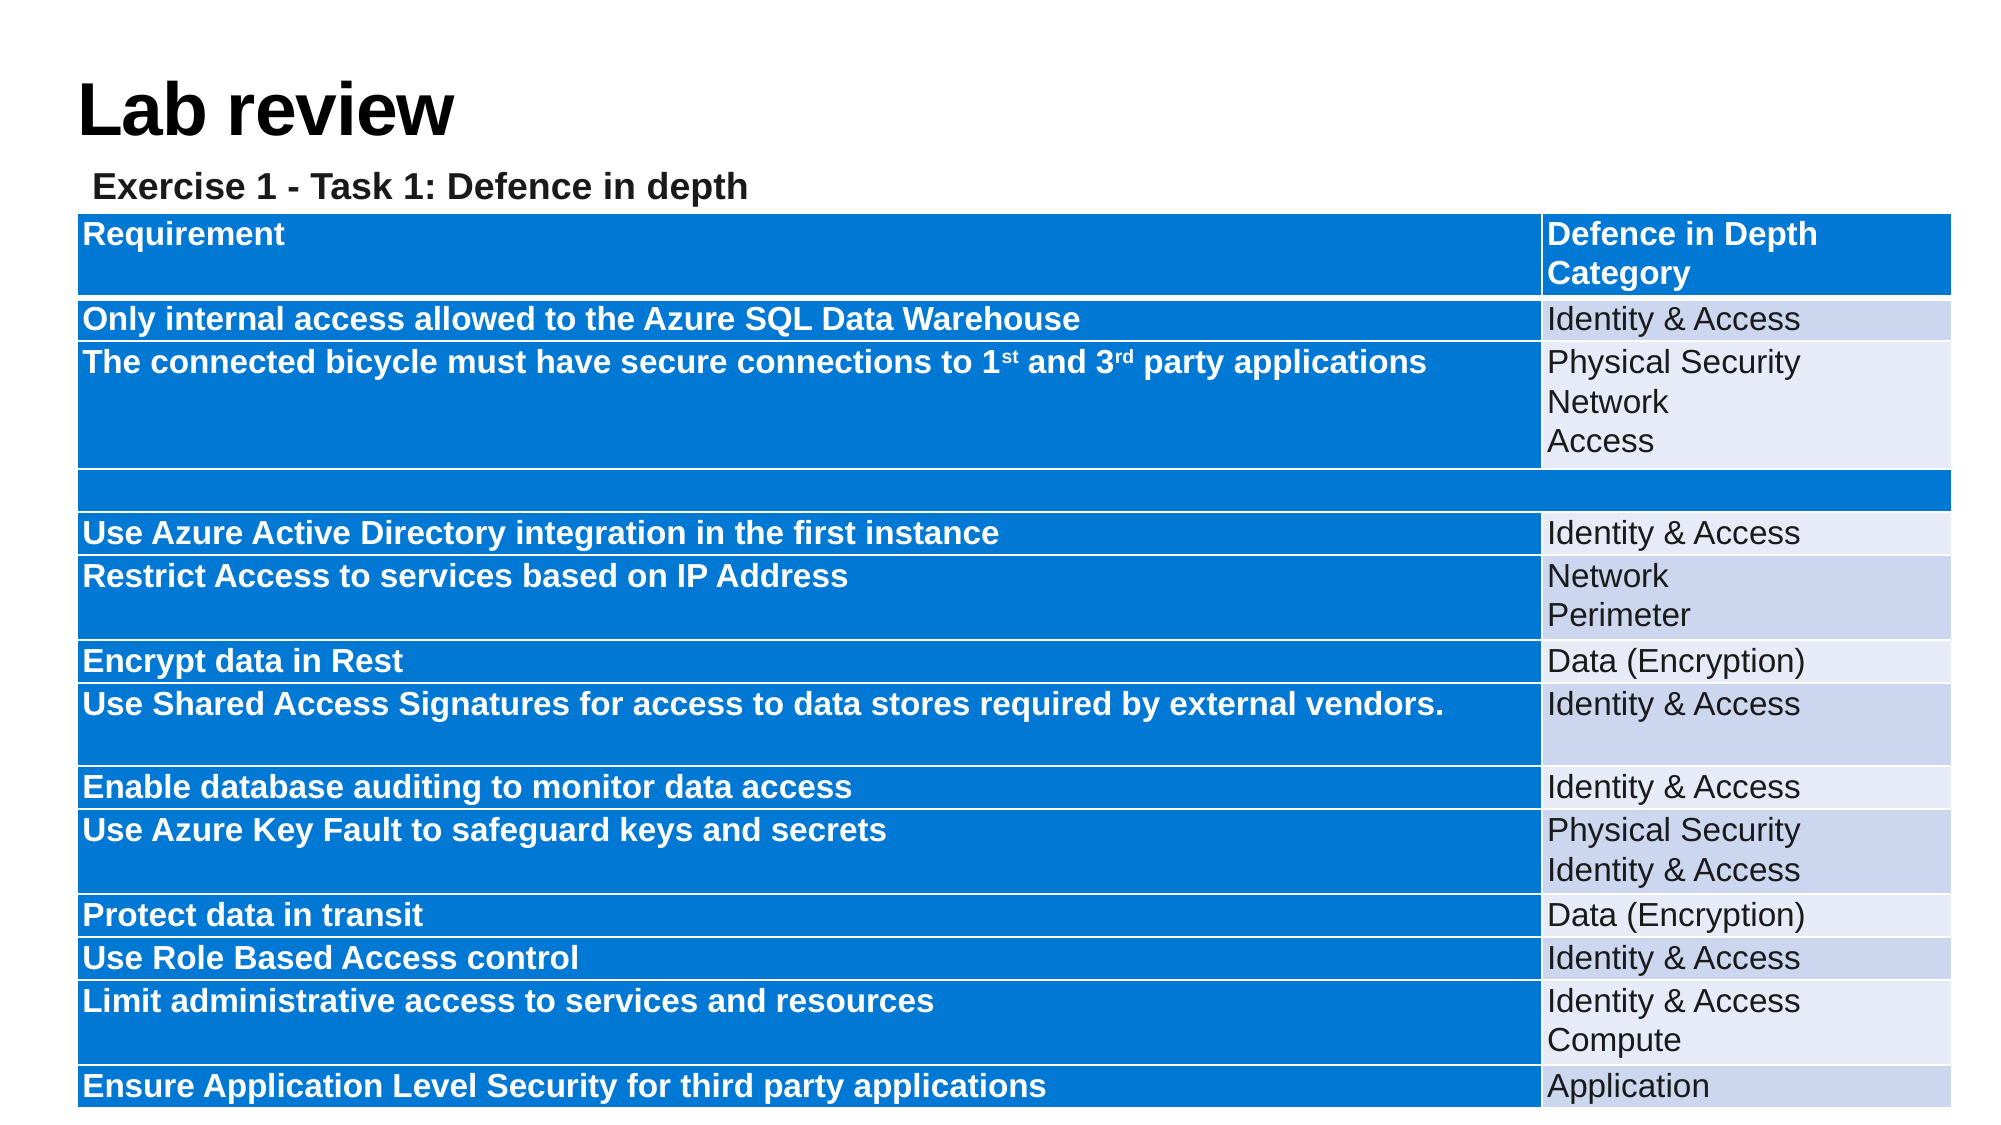

# Lab review
Exercise 1 - Task 1: Defence in depth approach
| Requirement | Defence in Depth Category |
| --- | --- |
| Only internal access allowed to the Azure SQL Data Warehouse | Identity & Access |
| The connected bicycle must have secure connections to 1st and 3rd party applications | Physical Security Network Access |
|  |  |
| Use Azure Active Directory integration in the first instance | Identity & Access |
| Restrict Access to services based on IP Address | Network Perimeter |
| Encrypt data in Rest | Data (Encryption) |
| Use Shared Access Signatures for access to data stores required by external vendors. | Identity & Access |
| Enable database auditing to monitor data access | Identity & Access |
| Use Azure Key Fault to safeguard keys and secrets | Physical Security Identity & Access |
| Protect data in transit | Data (Encryption) |
| Use Role Based Access control | Identity & Access |
| Limit administrative access to services and resources | Identity & Access Compute |
| Ensure Application Level Security for third party applications | Application |